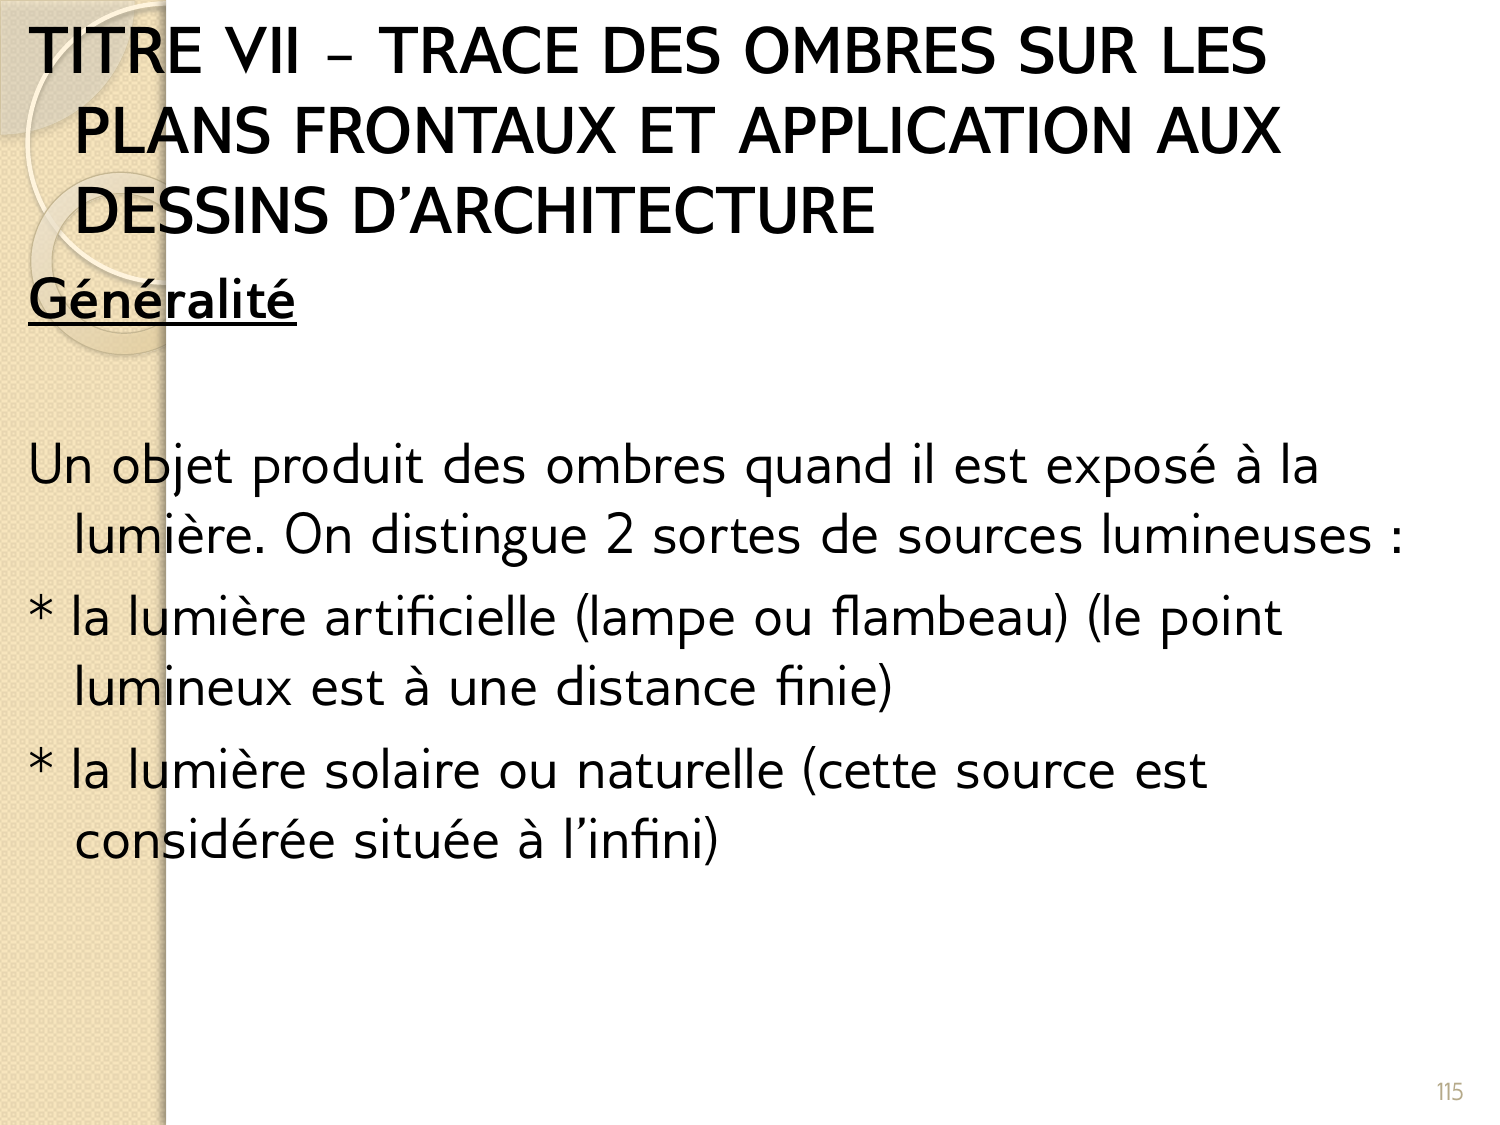

TITRE VII – TRACE DES OMBRES SUR LES PLANS FRONTAUX ET APPLICATION AUX DESSINS D’ARCHITECTURE
Généralité

Un objet produit des ombres quand il est exposé à la lumière. On distingue 2 sortes de sources lumineuses :
* la lumière artificielle (lampe ou flambeau) (le point lumineux est à une distance finie)
* la lumière solaire ou naturelle (cette source est considérée située à l’infini)

115